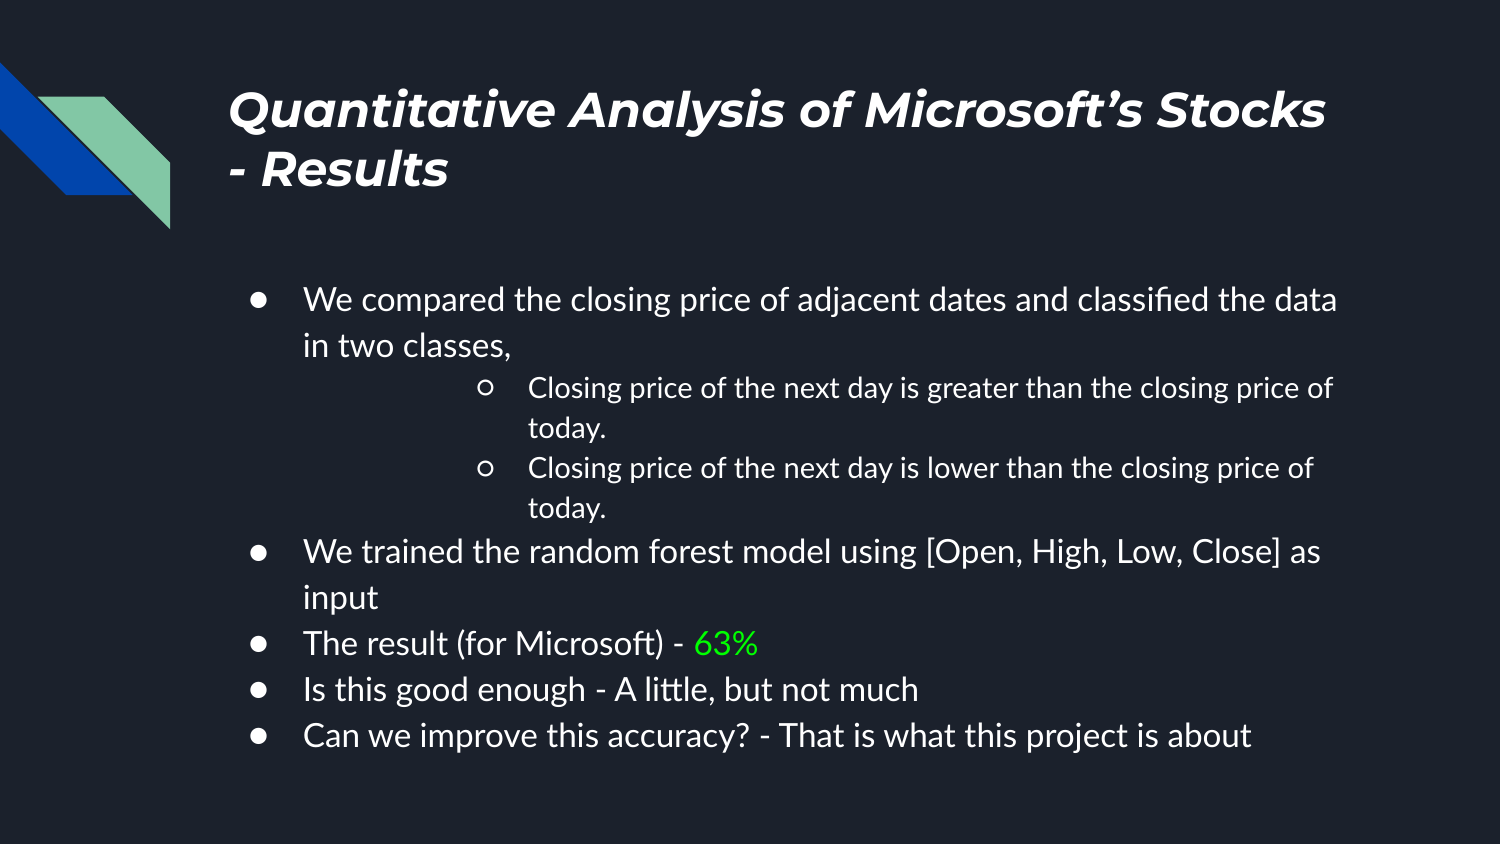

# Quantitative Analysis of Microsoft’s Stocks - Results
We compared the closing price of adjacent dates and classified the data in two classes,
Closing price of the next day is greater than the closing price of today.
Closing price of the next day is lower than the closing price of today.
We trained the random forest model using [Open, High, Low, Close] as input
The result (for Microsoft) - 63%
Is this good enough - A little, but not much
Can we improve this accuracy? - That is what this project is about